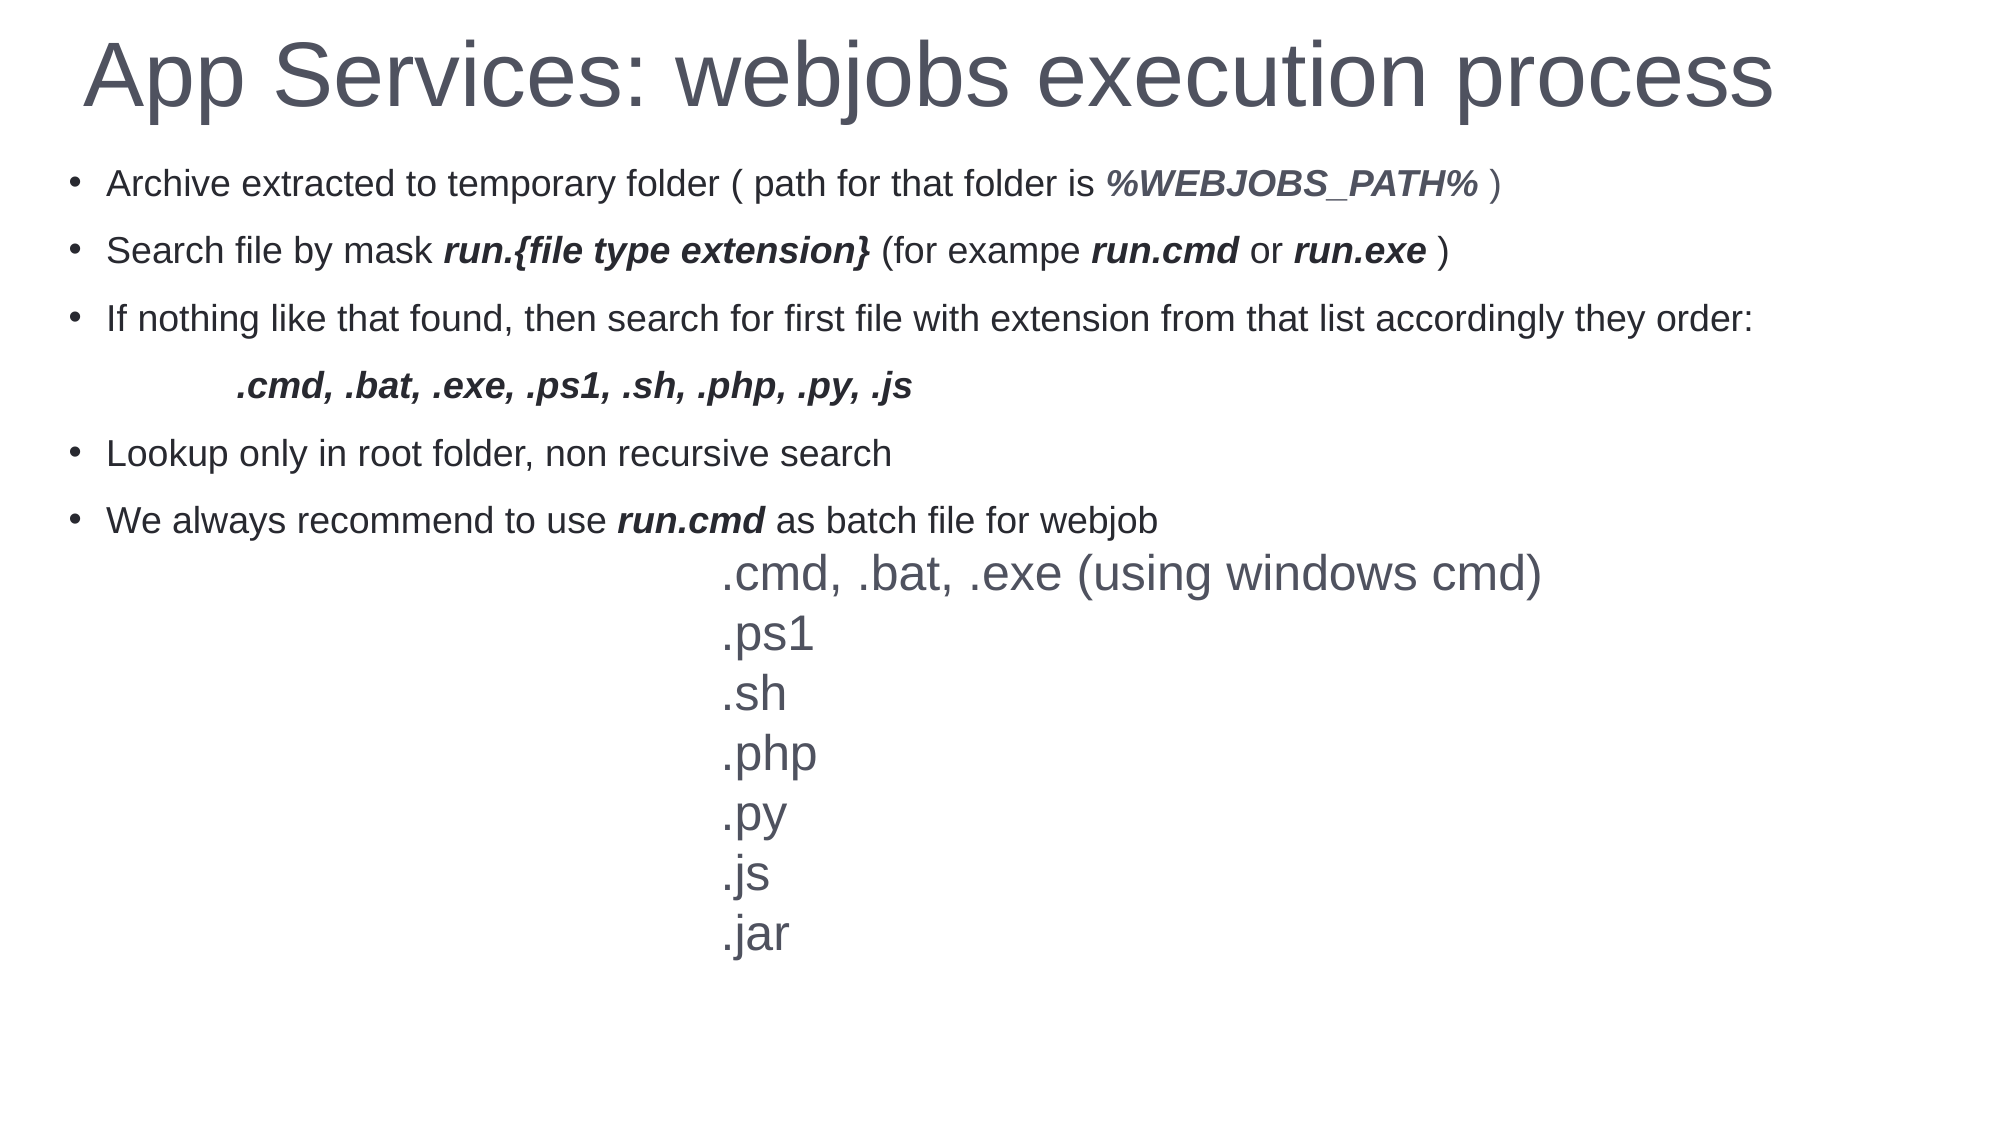

App Services: webjobs execution process
Archive extracted to temporary folder ( path for that folder is %WEBJOBS_PATH% )
Search file by mask run.{file type extension} (for exampe run.cmd or run.exe )
If nothing like that found, then search for first file with extension from that list accordingly they order:
                .cmd, .bat, .exe, .ps1, .sh, .php, .py, .js
Lookup only in root folder, non recursive search
We always recommend to use run.cmd as batch file for webjob
.cmd, .bat, .exe (using windows cmd)
.ps1
.sh
.php
.py
.js
.jar